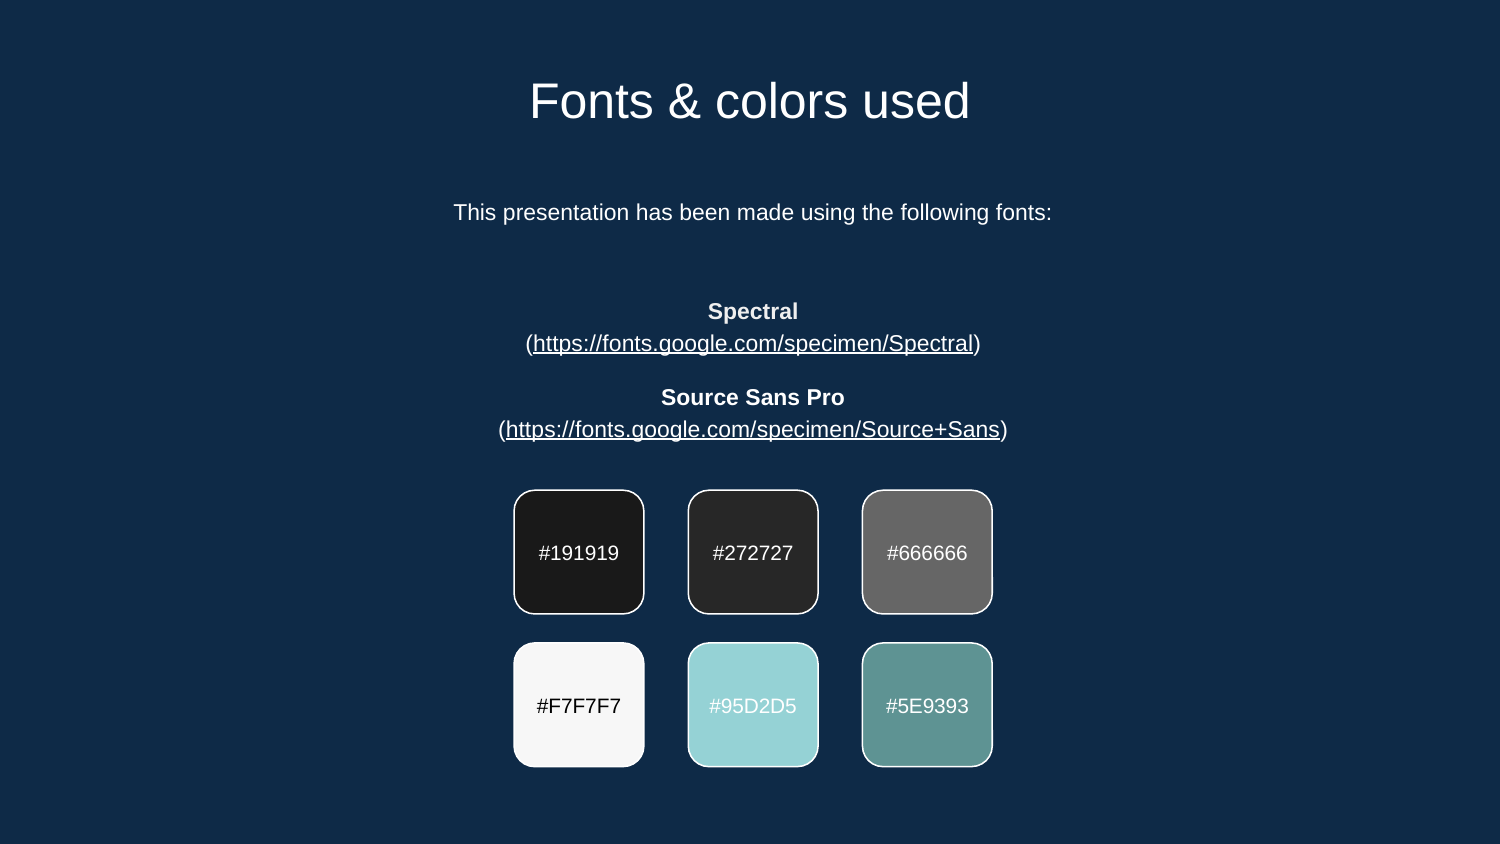

# Fonts & colors used
This presentation has been made using the following fonts:

Spectral
(https://fonts.google.com/specimen/Spectral)

Source Sans Pro
(https://fonts.google.com/specimen/Source+Sans)

#191919
#272727
#666666

#F7F7F7
#95D2D5
#5E9393